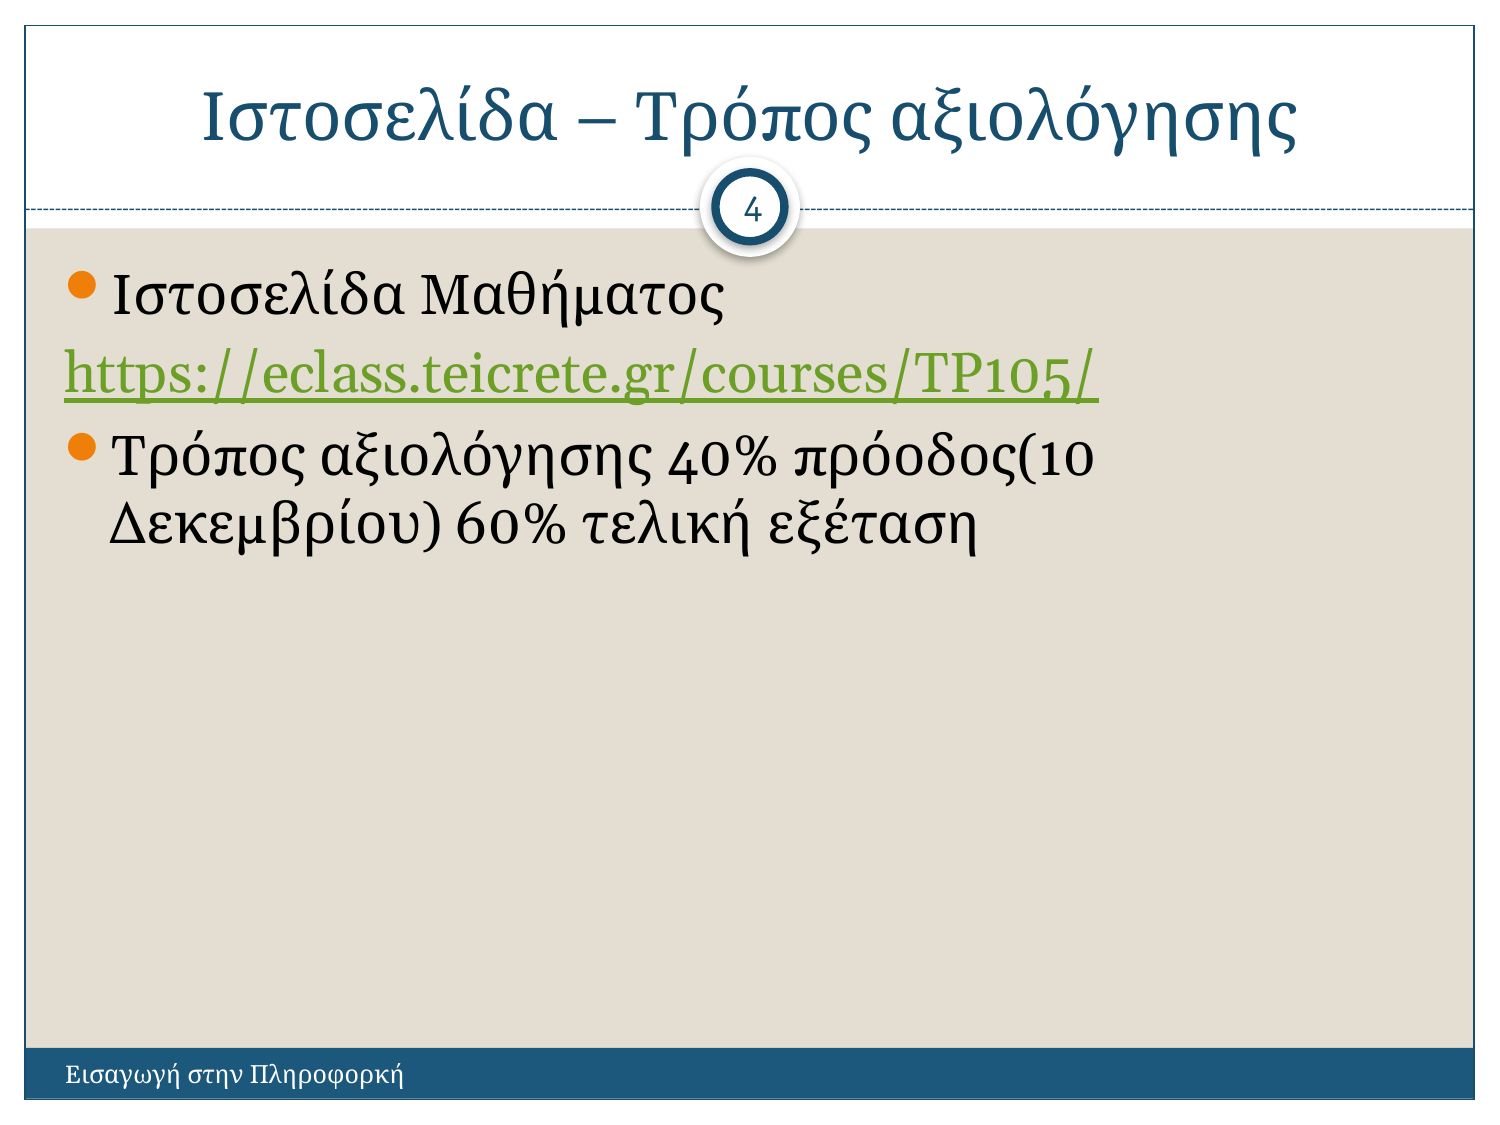

# Ιστοσελίδα – Τρόπος αξιολόγησης
4
Ιστοσελίδα Μαθήματος
https://eclass.teicrete.gr/courses/TP105/
Τρόπος αξιολόγησης 40% πρόοδος(10 Δεκεμβρίου) 60% τελική εξέταση
Εισαγωγή στην Πληροφορκή